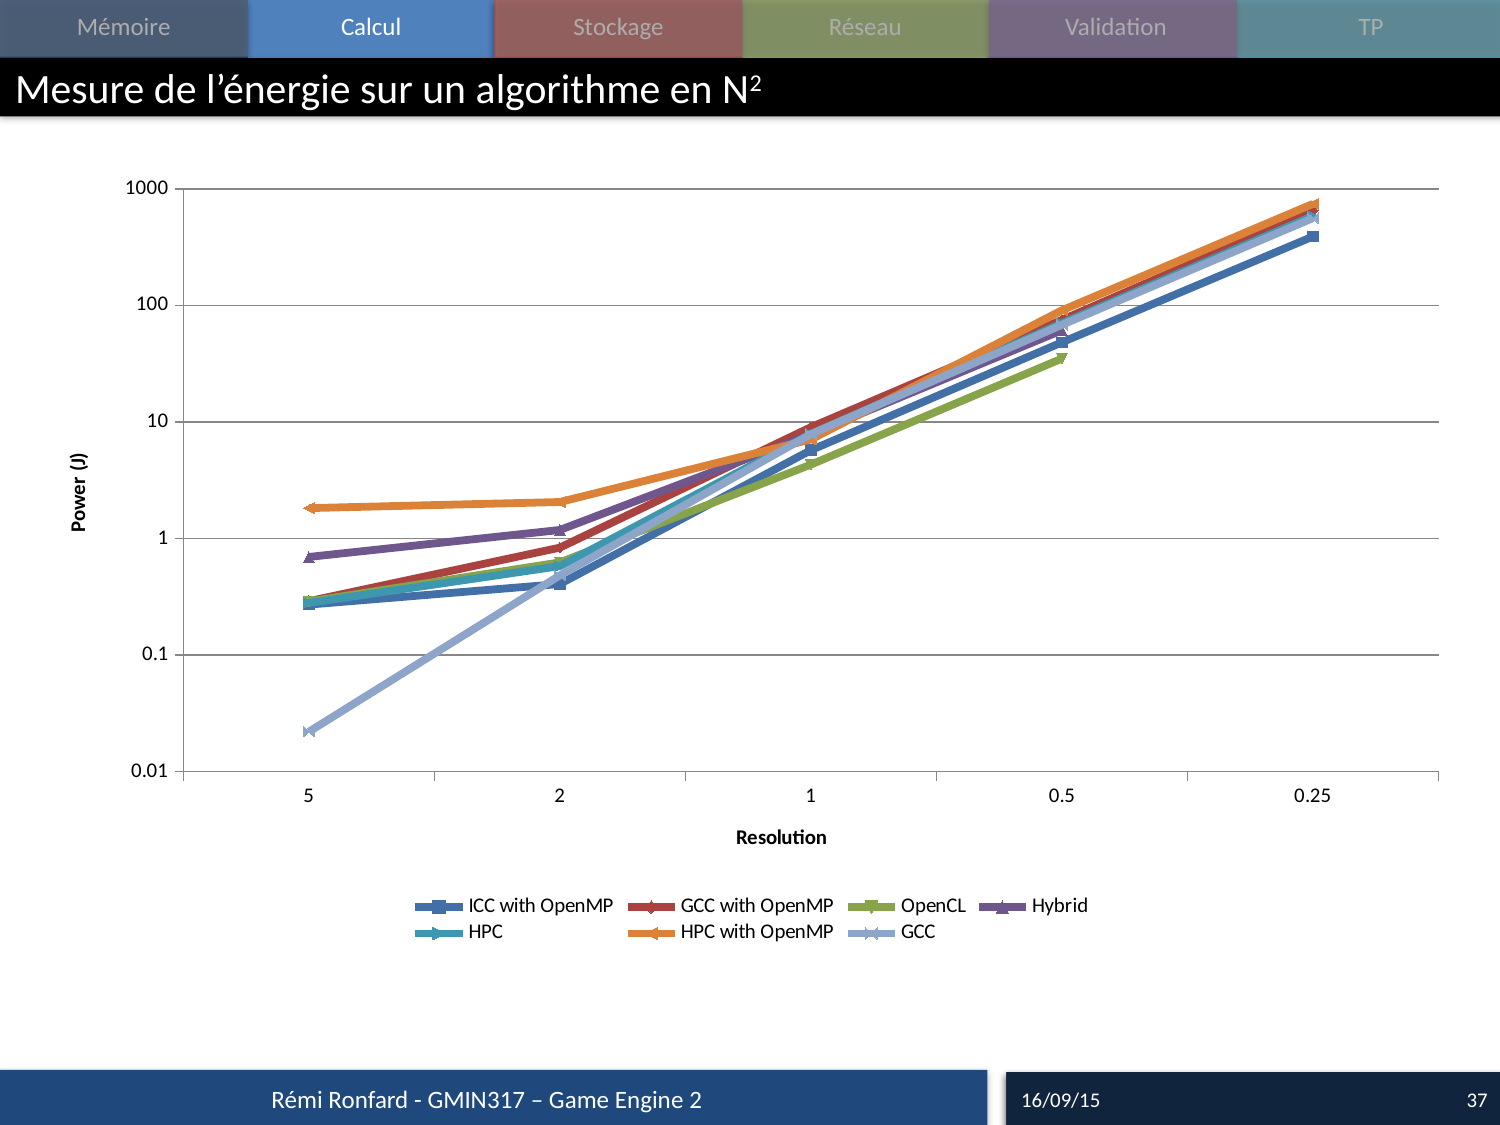

# Mesure de l’énergie sur un algorithme en N2

### Chart

| Category | ICC with OpenMP | GCC with OpenMP | OpenCL | Hybrid | HPC | HPC with OpenMP | GCC |
|---|---|---|---|---|---|---|---|
| 0.25 | 390.3 | 651.231 | None | None | 585.611 | 743.954 | 561.8159999999979 |
| 0.5 | 48.233 | 75.145 | 35.02 | 61.211 | 70.429 | 90.786 | 68.117 |
| 1.0 | 5.73 | 9.025 | 4.314999999999975 | 7.83 | 7.879 | 7.089 | 7.864999999999974 |
| 2.0 | 0.407 | 0.836 | 0.624 | 1.185 | 0.58 | 2.059 | 0.483 |
| 5.0 | 0.271 | 0.29 | 0.288 | 0.695 | 0.28 | 1.826 | 0.022 |
Rémi Ronfard - GMIN317 – Game Engine 2
16/09/15
37